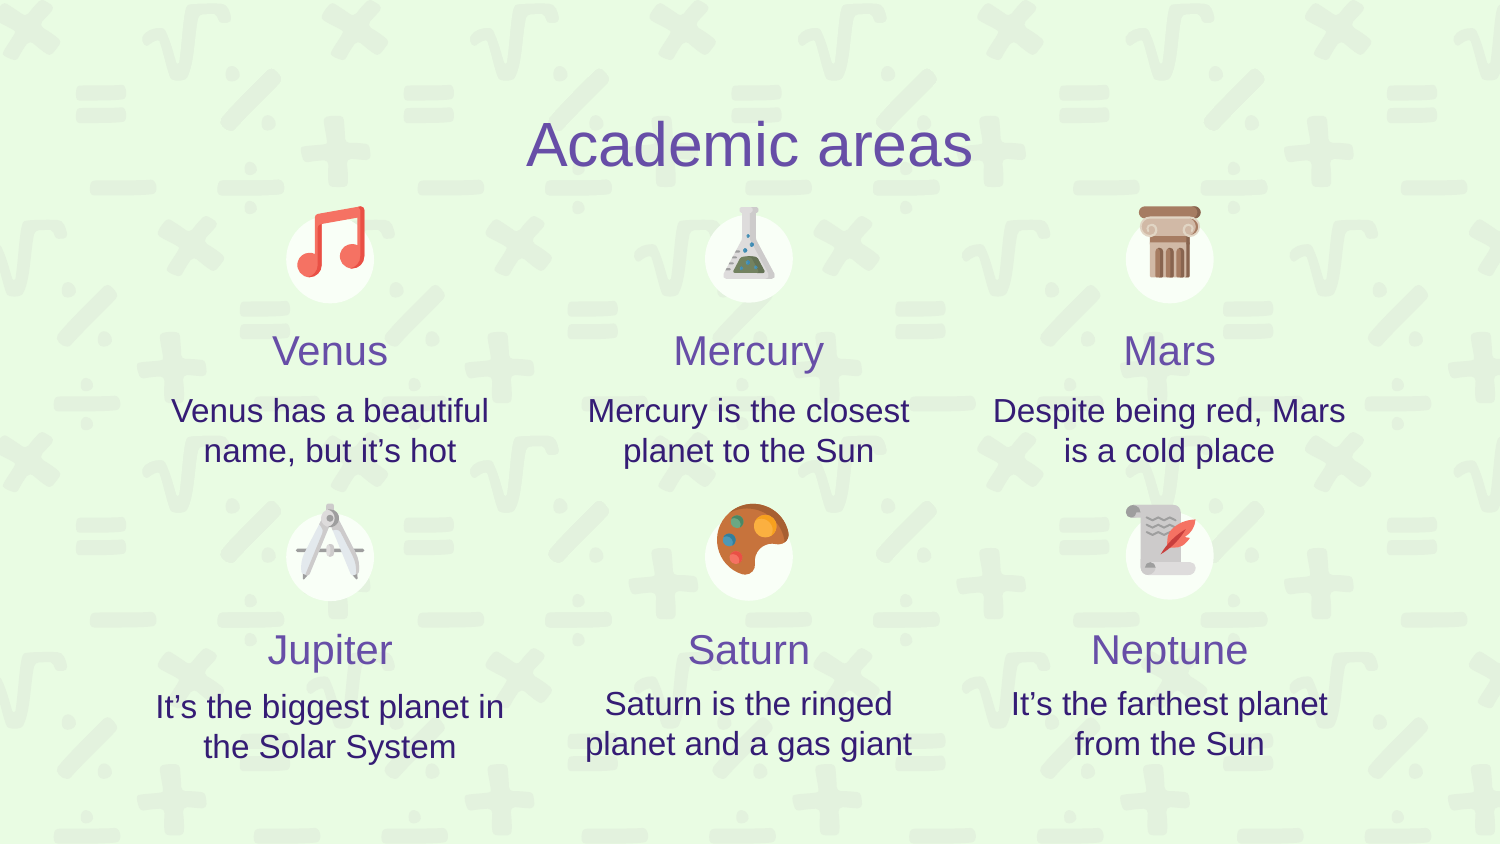

# Academic areas

Venus
Mercury
Mars
Venus has a beautiful name, but it’s hot
Mercury is the closest planet to the Sun
Despite being red, Mars is a cold place

Jupiter
Saturn
Neptune
Saturn is the ringed planet and a gas giant
It’s the farthest planet from the Sun
It’s the biggest planet in the Solar System